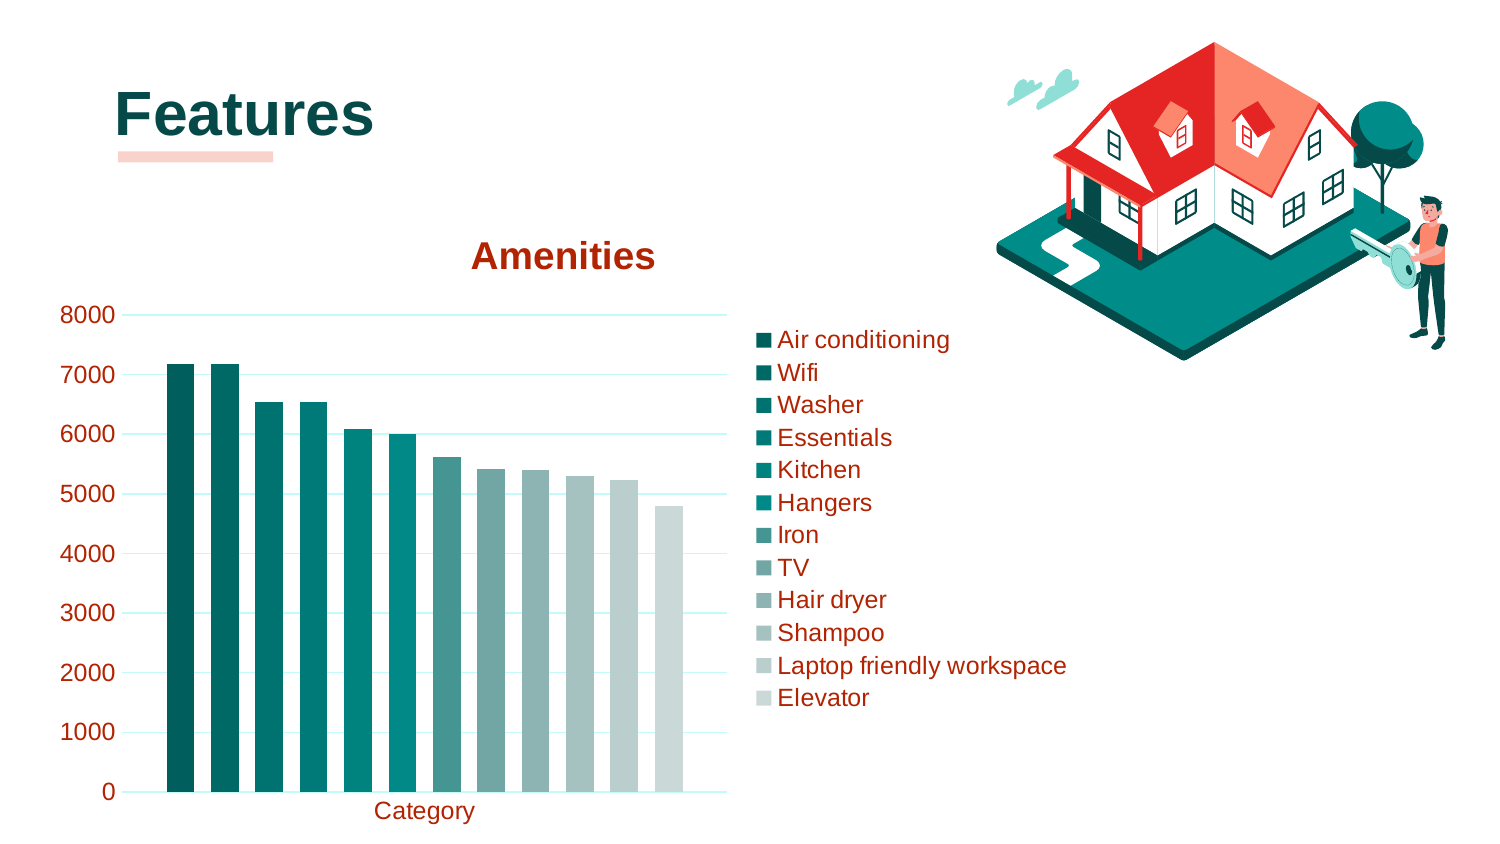

Features

### Chart: Amenities

| Category | Air conditioning | Wifi | Washer | Essentials | Kitchen | Hangers | Iron | TV | Hair dryer | Shampoo | Laptop friendly workspace | Elevator |
|---|---|---|---|---|---|---|---|---|---|---|---|---|
| Category | 7184.0 | 7170.0 | 6543.0 | 6541.0 | 6088.0 | 6005.0 | 5612.0 | 5418.0 | 5405.0 | 5299.0 | 5232.0 | 4802.0 |
Mars is a cold place full of iron oxide dust, giving the planet its reddish cast

# 01
Jupiter was named after the Roman god of the sky and lightning

02